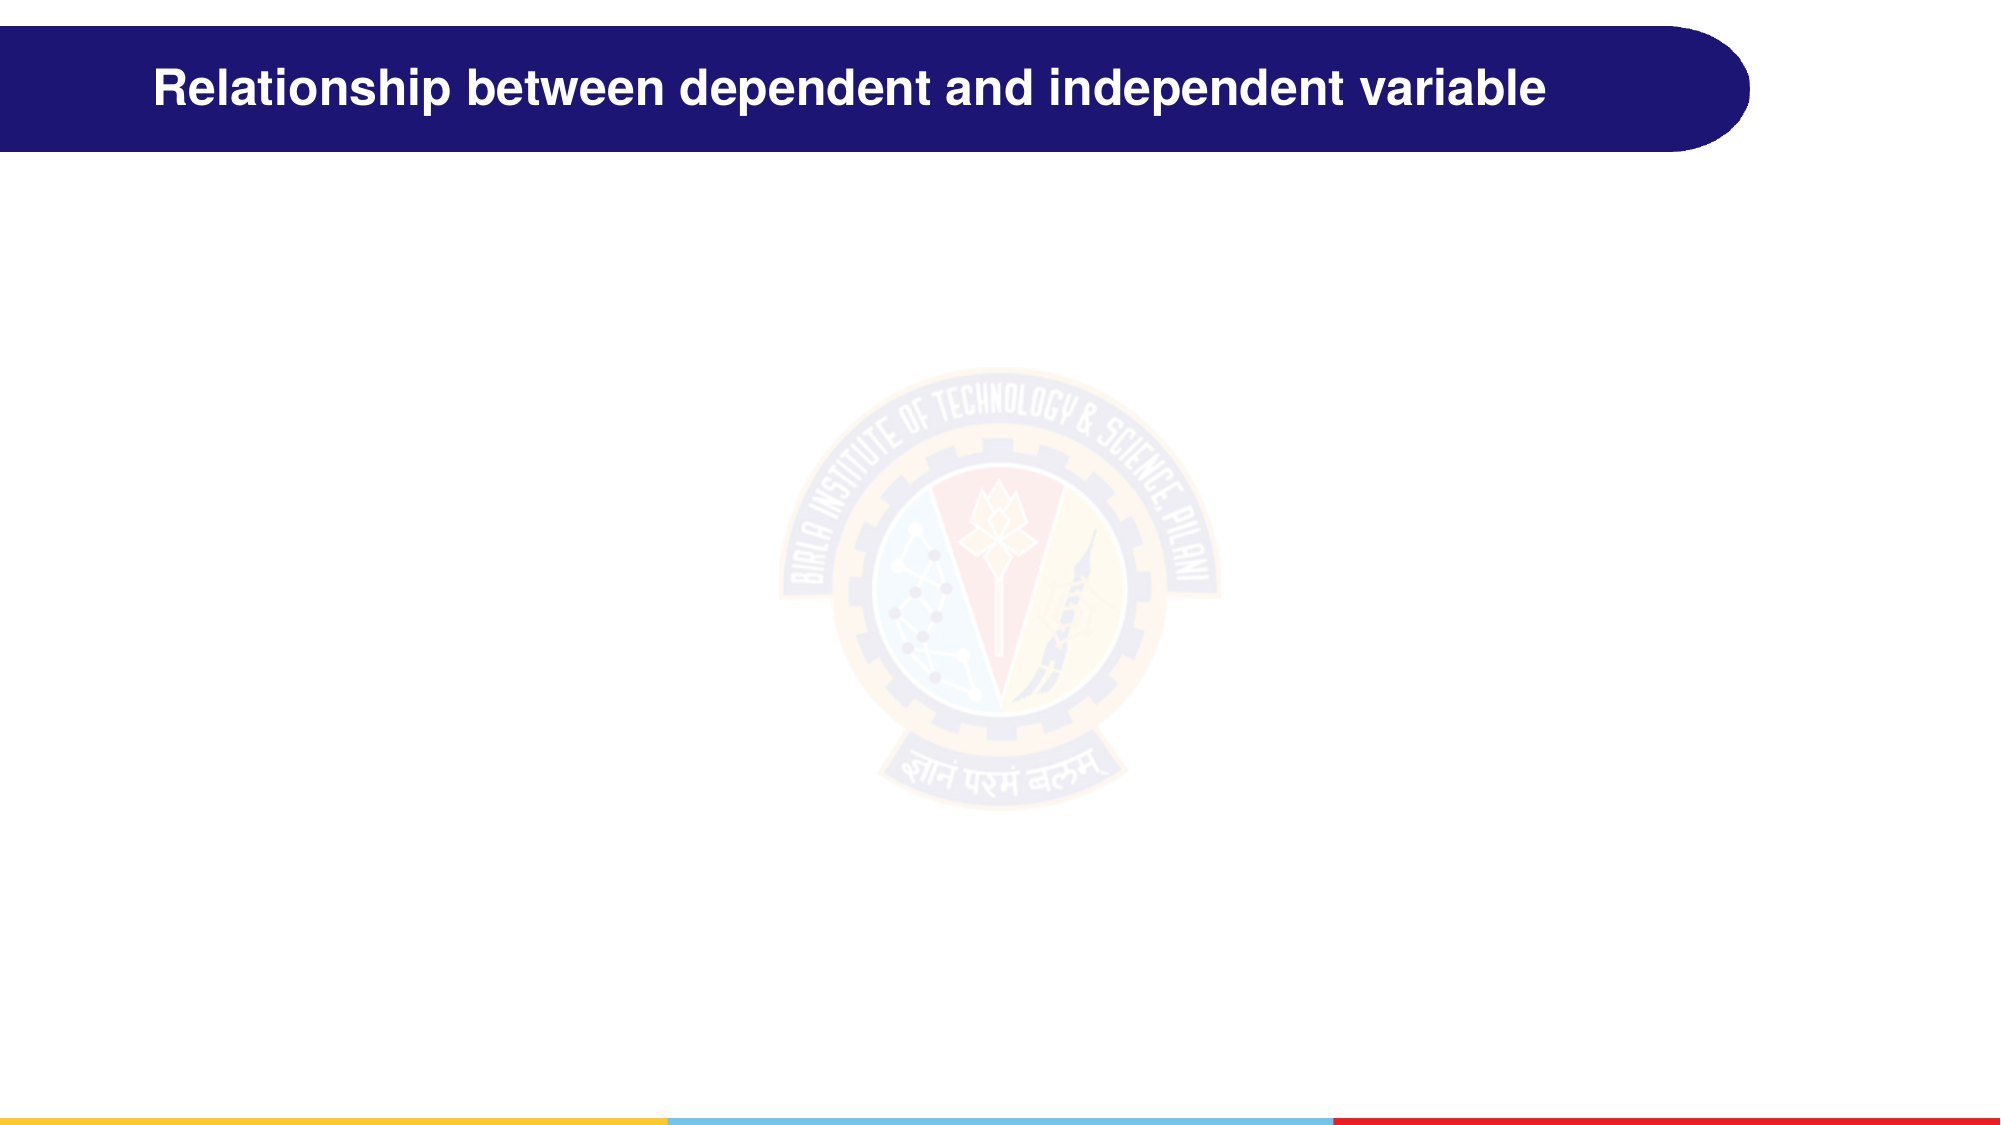

# Relationship between dependent and independent variable